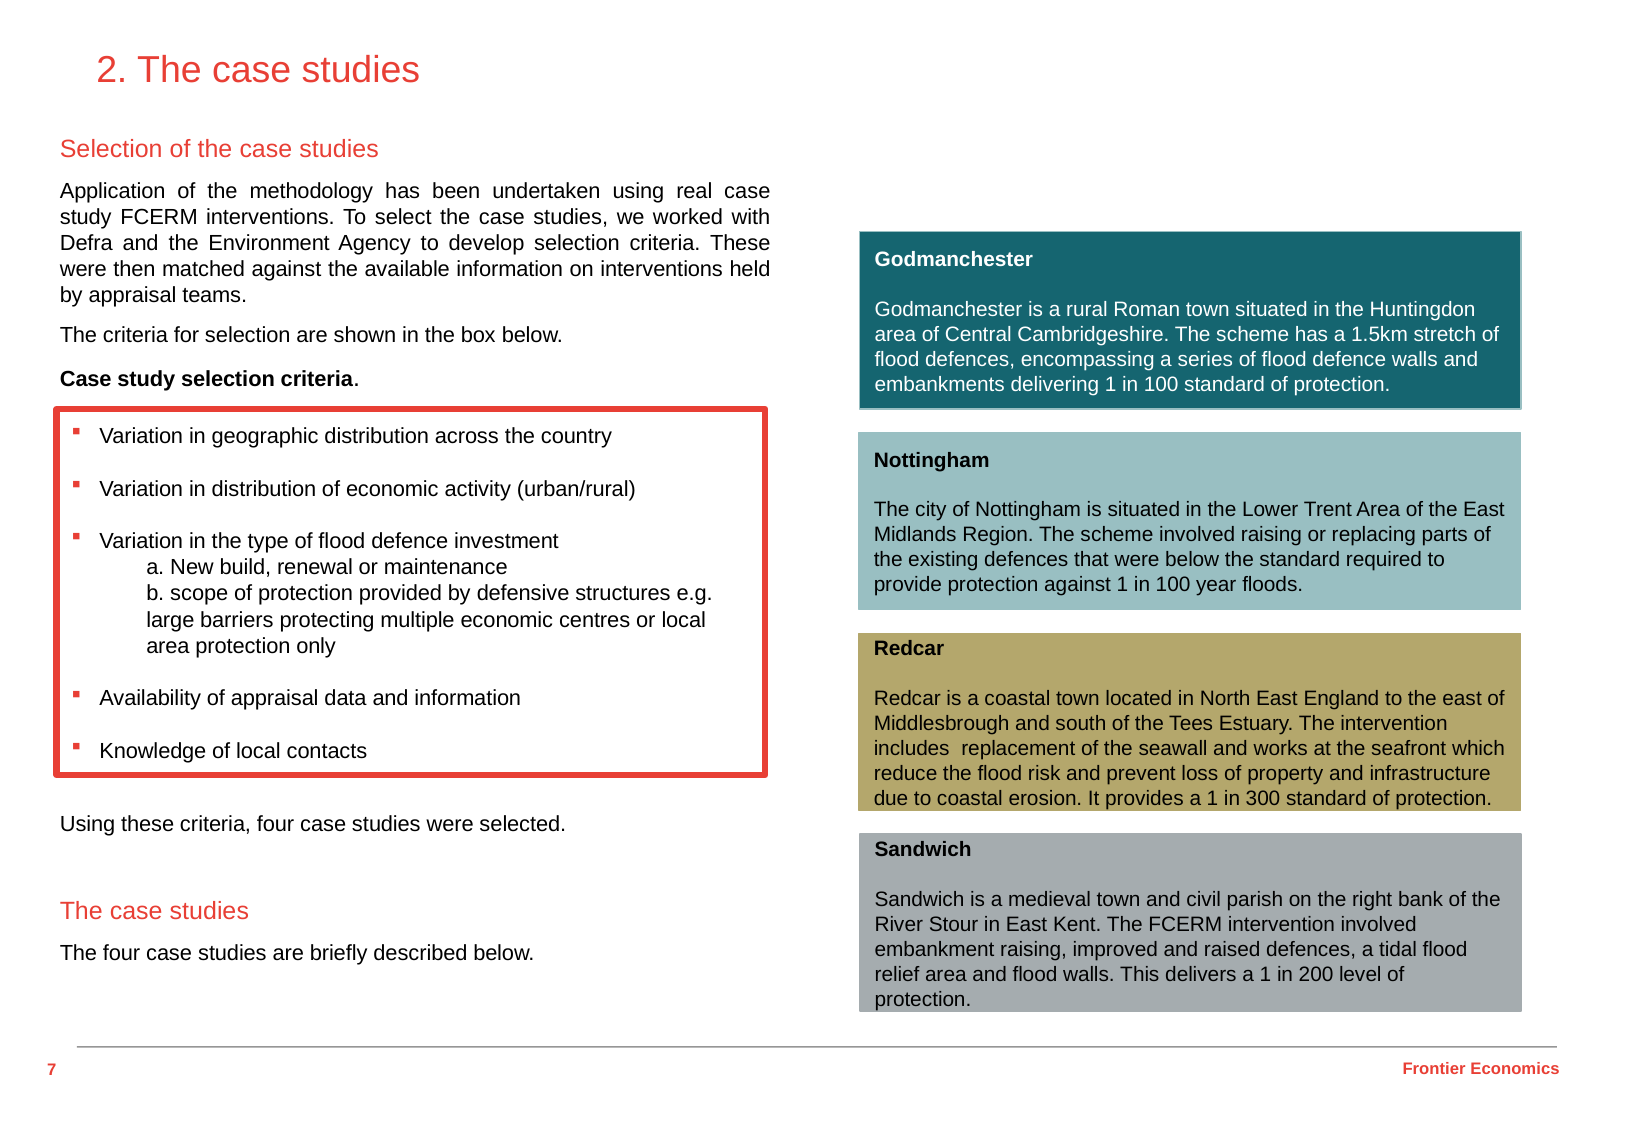

# 2. The case studies
Selection of the case studies
Application of the methodology has been undertaken using real case study FCERM interventions. To select the case studies, we worked with Defra and the Environment Agency to develop selection criteria. These were then matched against the available information on interventions held by appraisal teams.
The criteria for selection are shown in the box below.
Case study selection criteria.

Using these criteria, four case studies were selected.

The case studies
The four case studies are briefly described below.
Godmanchester

Godmanchester is a rural Roman town situated in the Huntingdon area of Central Cambridgeshire. The scheme has a 1.5km stretch of flood defences, encompassing a series of flood defence walls and embankments delivering 1 in 100 standard of protection.
Variation in geographic distribution across the country

Variation in distribution of economic activity (urban/rural)

Variation in the type of flood defence investment
a. New build, renewal or maintenance
b. scope of protection provided by defensive structures e.g. large barriers protecting multiple economic centres or local area protection only

Availability of appraisal data and information

Knowledge of local contacts
Nottingham

The city of Nottingham is situated in the Lower Trent Area of the East Midlands Region. The scheme involved raising or replacing parts of the existing defences that were below the standard required to provide protection against 1 in 100 year floods.
Redcar

Redcar is a coastal town located in North East England to the east of Middlesbrough and south of the Tees Estuary. The intervention includes  replacement of the seawall and works at the seafront which reduce the flood risk and prevent loss of property and infrastructure due to coastal erosion. It provides a 1 in 300 standard of protection.
Sandwich

Sandwich is a medieval town and civil parish on the right bank of the River Stour in East Kent. The FCERM intervention involved embankment raising, improved and raised defences, a tidal flood relief area and flood walls. This delivers a 1 in 200 level of protection.